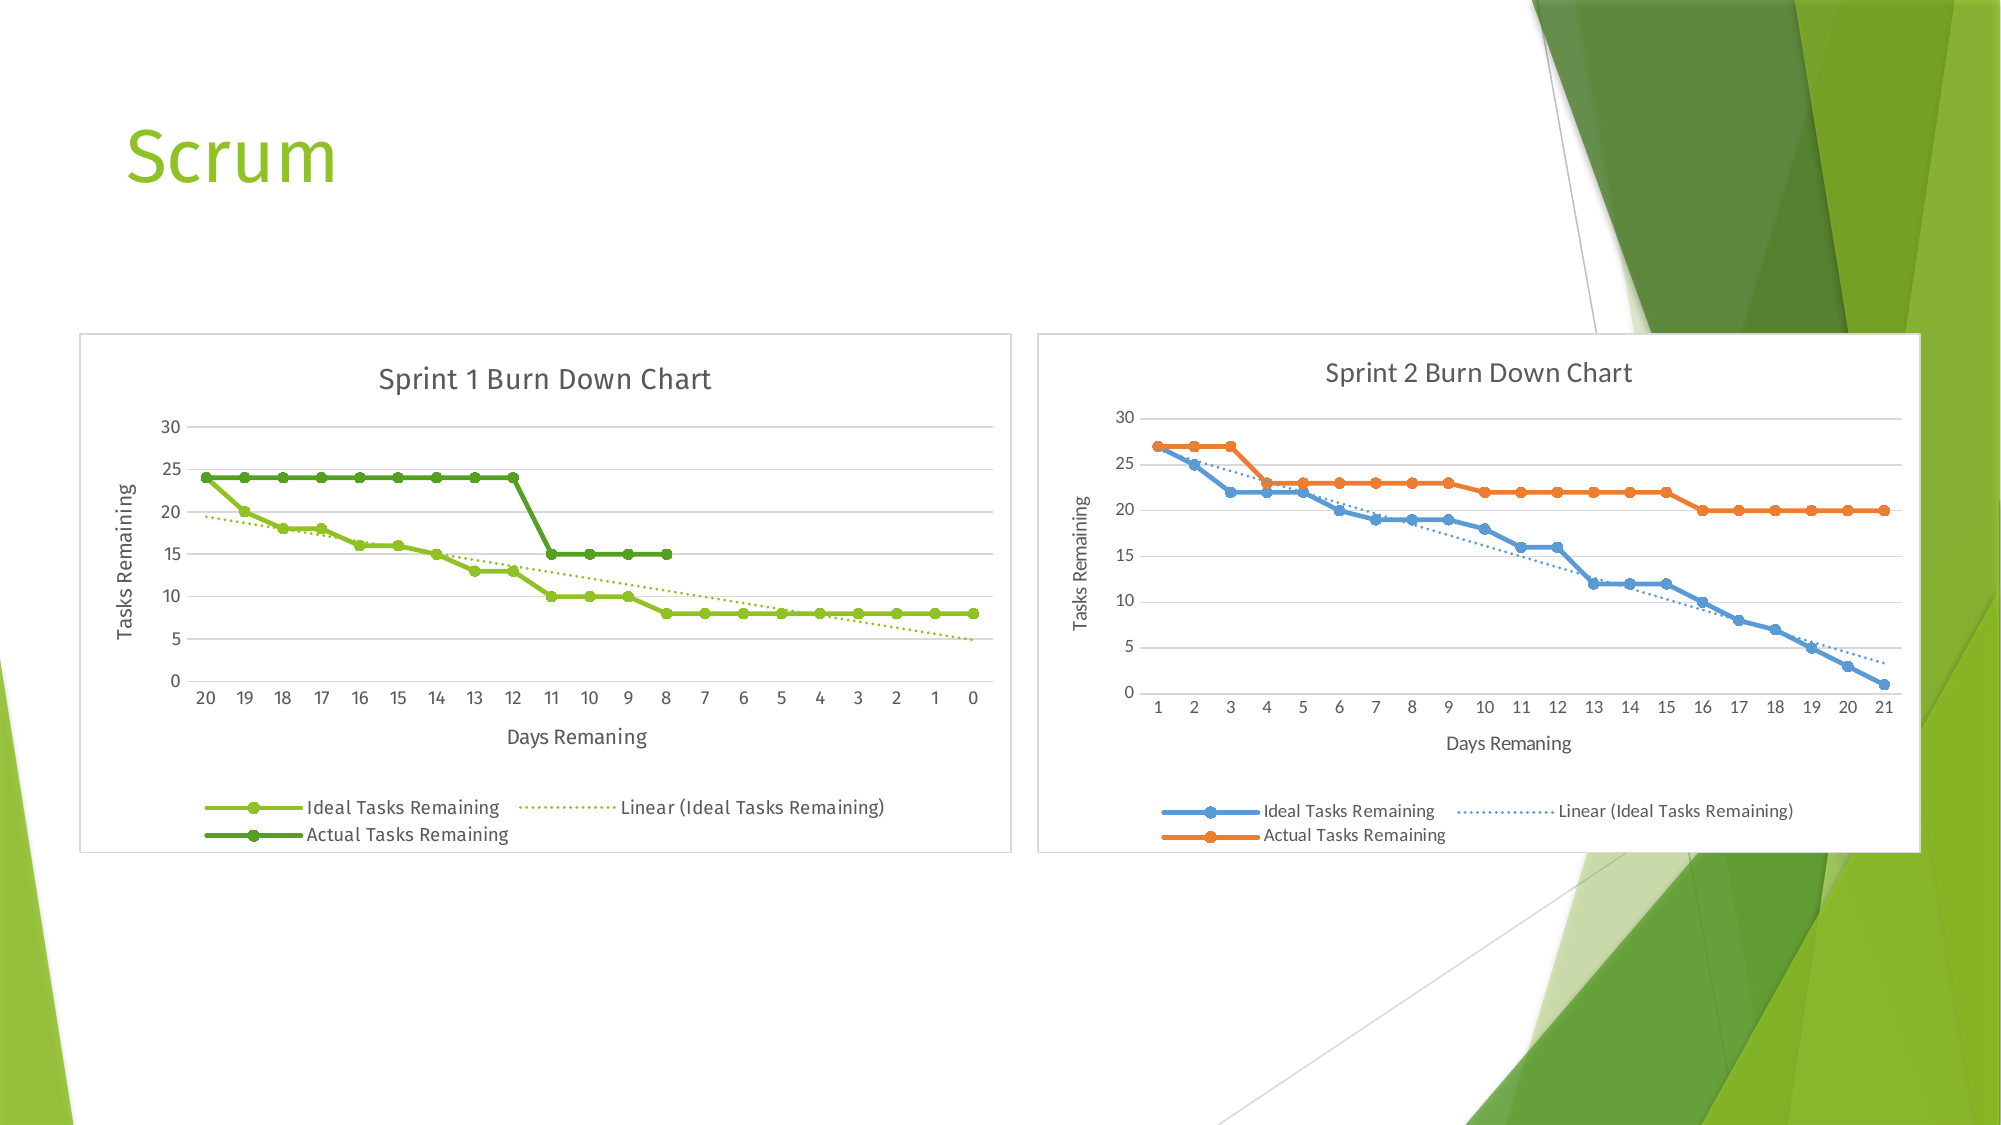

# Scrum

[unsupported chart]

### Chart: Sprint 2 Burn Down Chart

| Category |  |  |
|---|---|---|